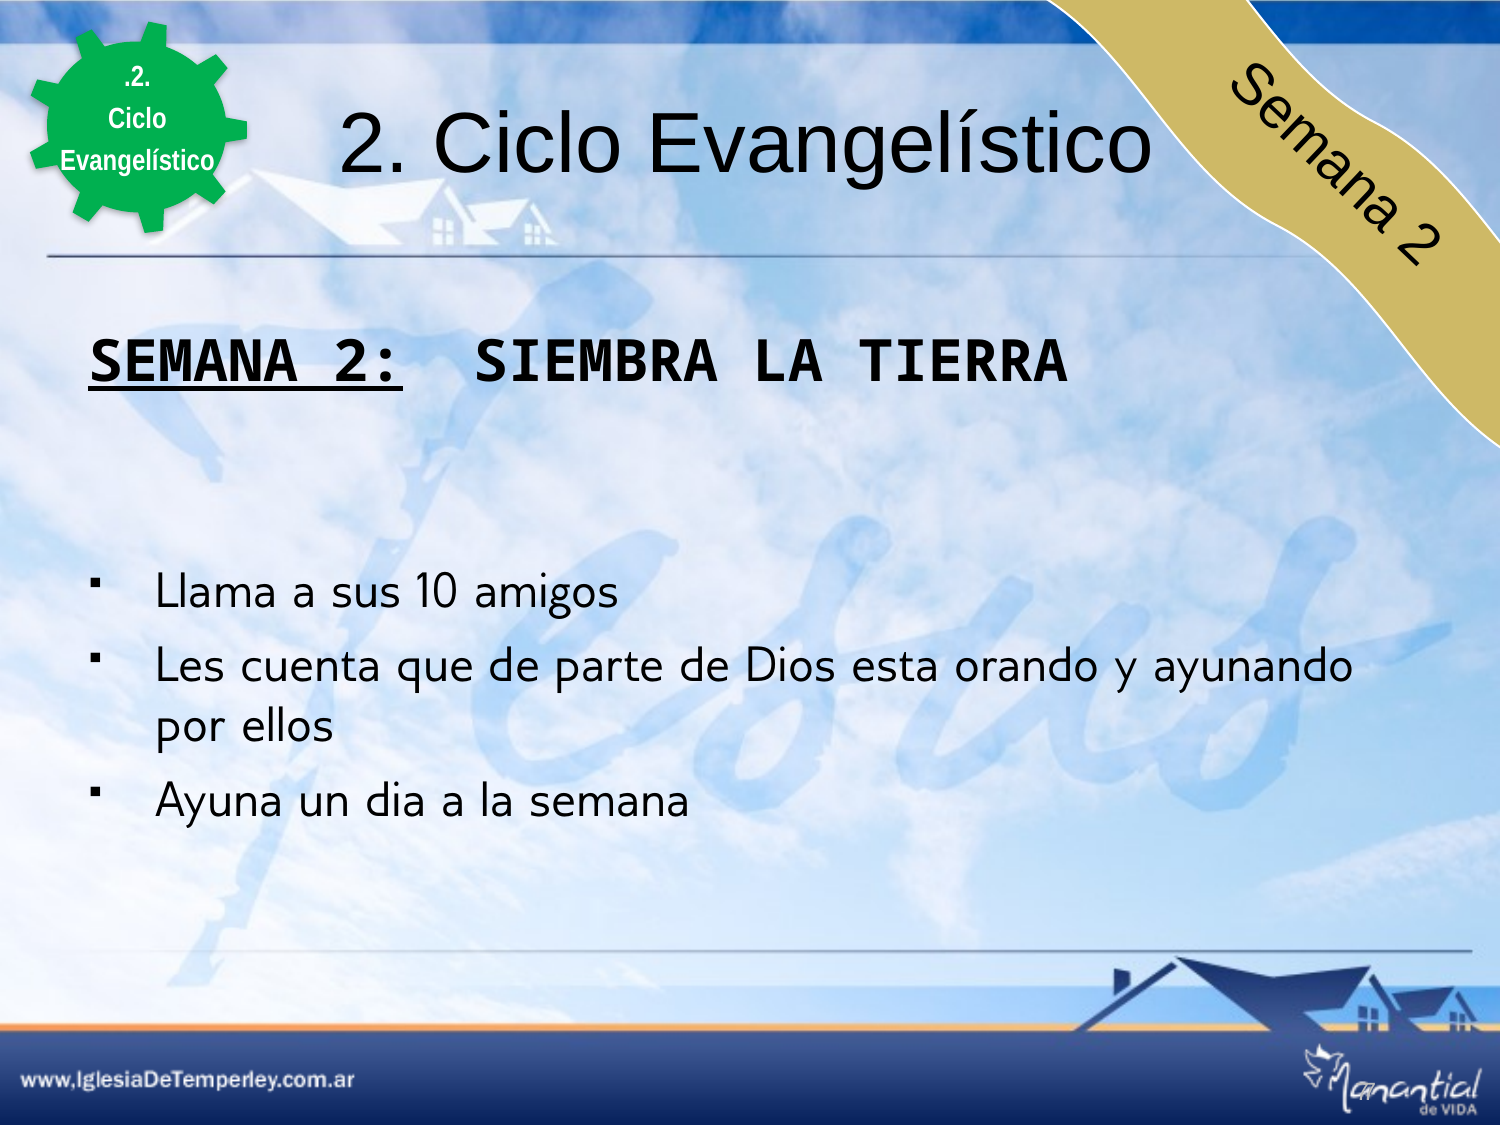

# 2. Ciclo Evangelístico

.2.
Ciclo
Evangelístico
Semana 2
SEMANA 2:  SIEMBRA LA TIERRA

Llama a sus 10 amigos
Les cuenta que de parte de Dios esta orando y ayunando por ellos
Ayuna un dia a la semana

7
7